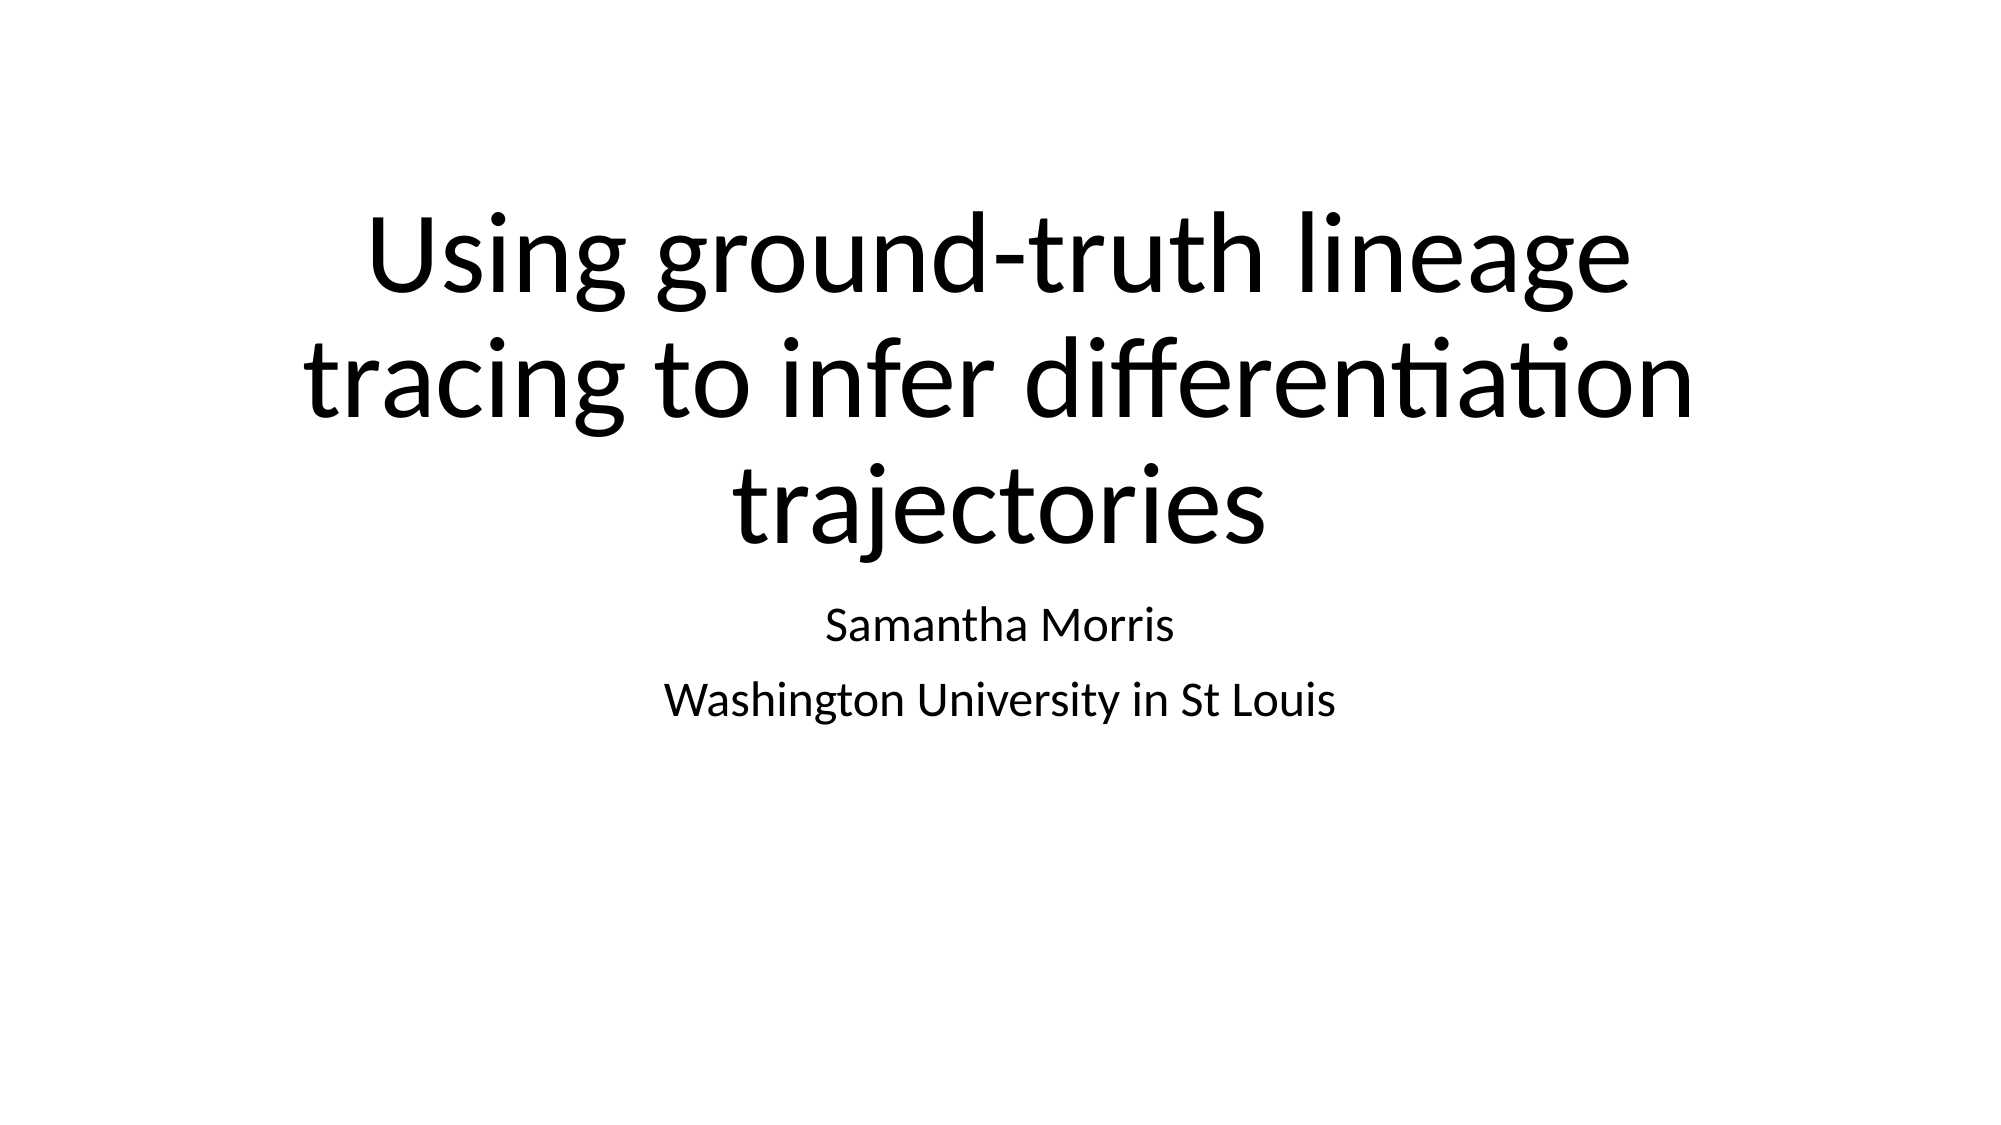

# Using ground-truth lineage tracing to infer differentiation trajectories
Samantha Morris
Washington University in St Louis